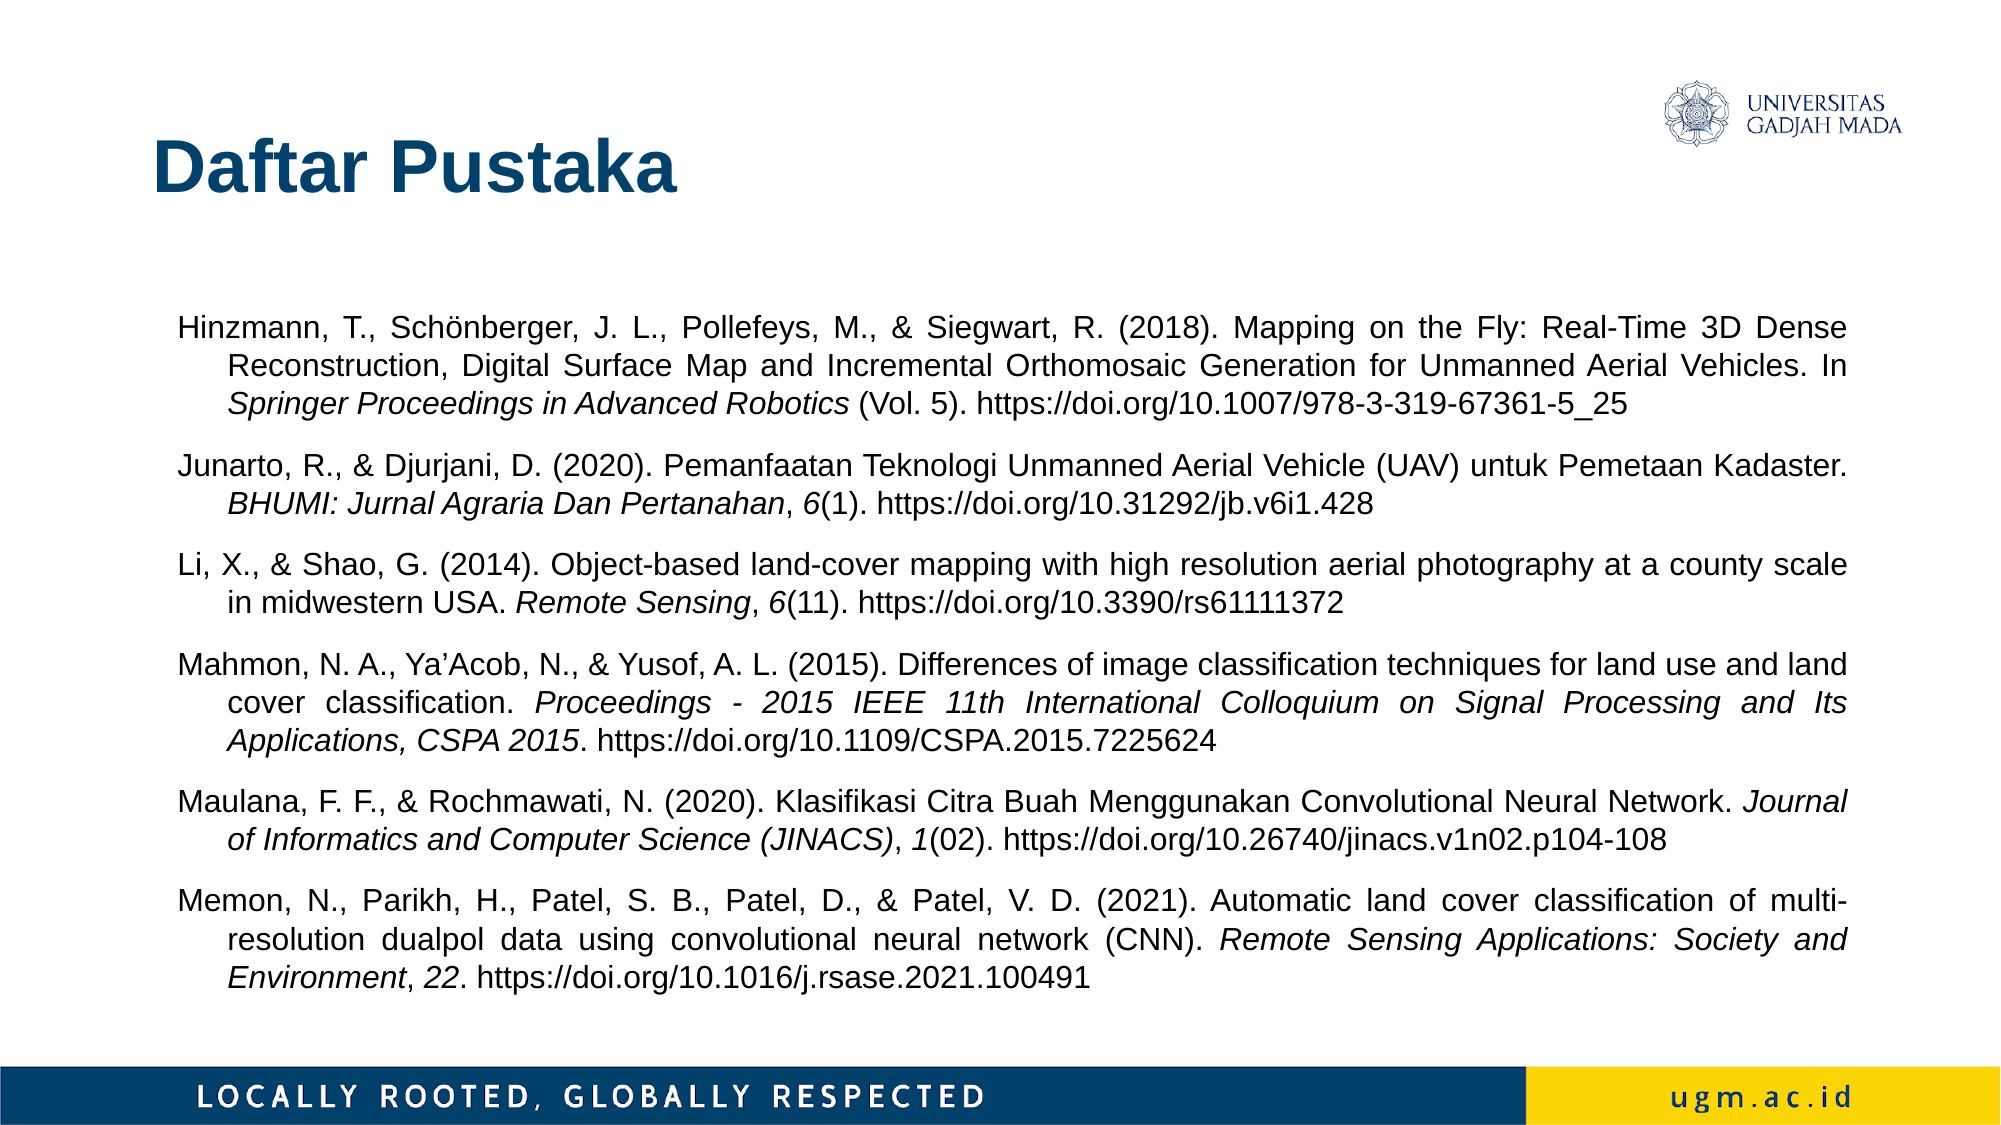

# Daftar Pustaka
Hinzmann, T., Schönberger, J. L., Pollefeys, M., & Siegwart, R. (2018). Mapping on the Fly: Real-Time 3D Dense Reconstruction, Digital Surface Map and Incremental Orthomosaic Generation for Unmanned Aerial Vehicles. In Springer Proceedings in Advanced Robotics (Vol. 5). https://doi.org/10.1007/978-3-319-67361-5_25
Junarto, R., & Djurjani, D. (2020). Pemanfaatan Teknologi Unmanned Aerial Vehicle (UAV) untuk Pemetaan Kadaster. BHUMI: Jurnal Agraria Dan Pertanahan, 6(1). https://doi.org/10.31292/jb.v6i1.428
Li, X., & Shao, G. (2014). Object-based land-cover mapping with high resolution aerial photography at a county scale in midwestern USA. Remote Sensing, 6(11). https://doi.org/10.3390/rs61111372
Mahmon, N. A., Ya’Acob, N., & Yusof, A. L. (2015). Differences of image classification techniques for land use and land cover classification. Proceedings - 2015 IEEE 11th International Colloquium on Signal Processing and Its Applications, CSPA 2015. https://doi.org/10.1109/CSPA.2015.7225624
Maulana, F. F., & Rochmawati, N. (2020). Klasifikasi Citra Buah Menggunakan Convolutional Neural Network. Journal of Informatics and Computer Science (JINACS), 1(02). https://doi.org/10.26740/jinacs.v1n02.p104-108
Memon, N., Parikh, H., Patel, S. B., Patel, D., & Patel, V. D. (2021). Automatic land cover classification of multi-resolution dualpol data using convolutional neural network (CNN). Remote Sensing Applications: Society and Environment, 22. https://doi.org/10.1016/j.rsase.2021.100491